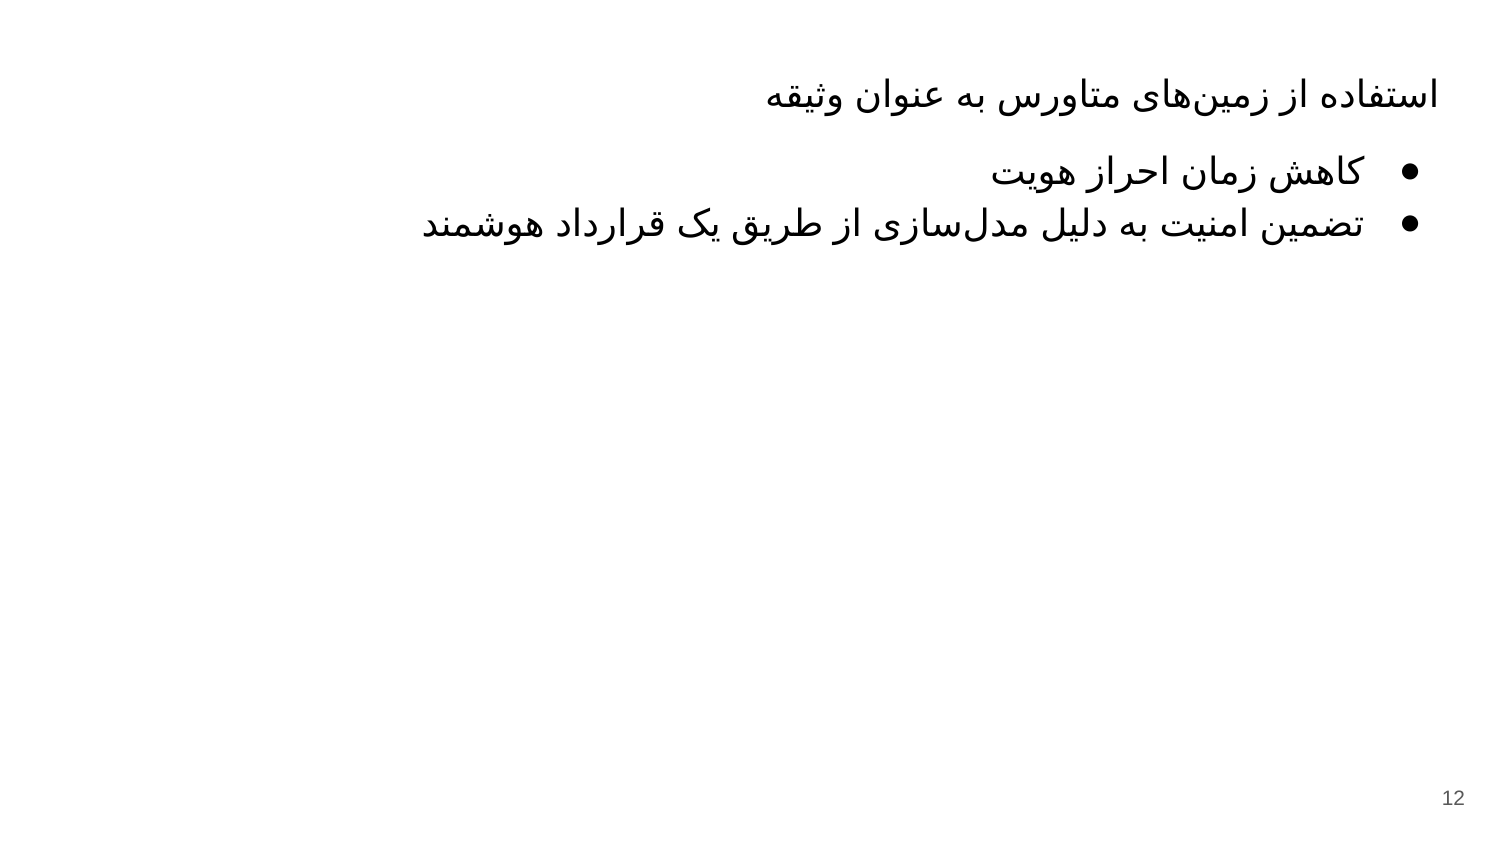

استفاده از زمین‌های متاورس به عنوان وثیقه
کاهش زمان احراز هویت
تضمین امنیت به دلیل مدل‌سازی از طریق یک قرارداد هوشمند
12